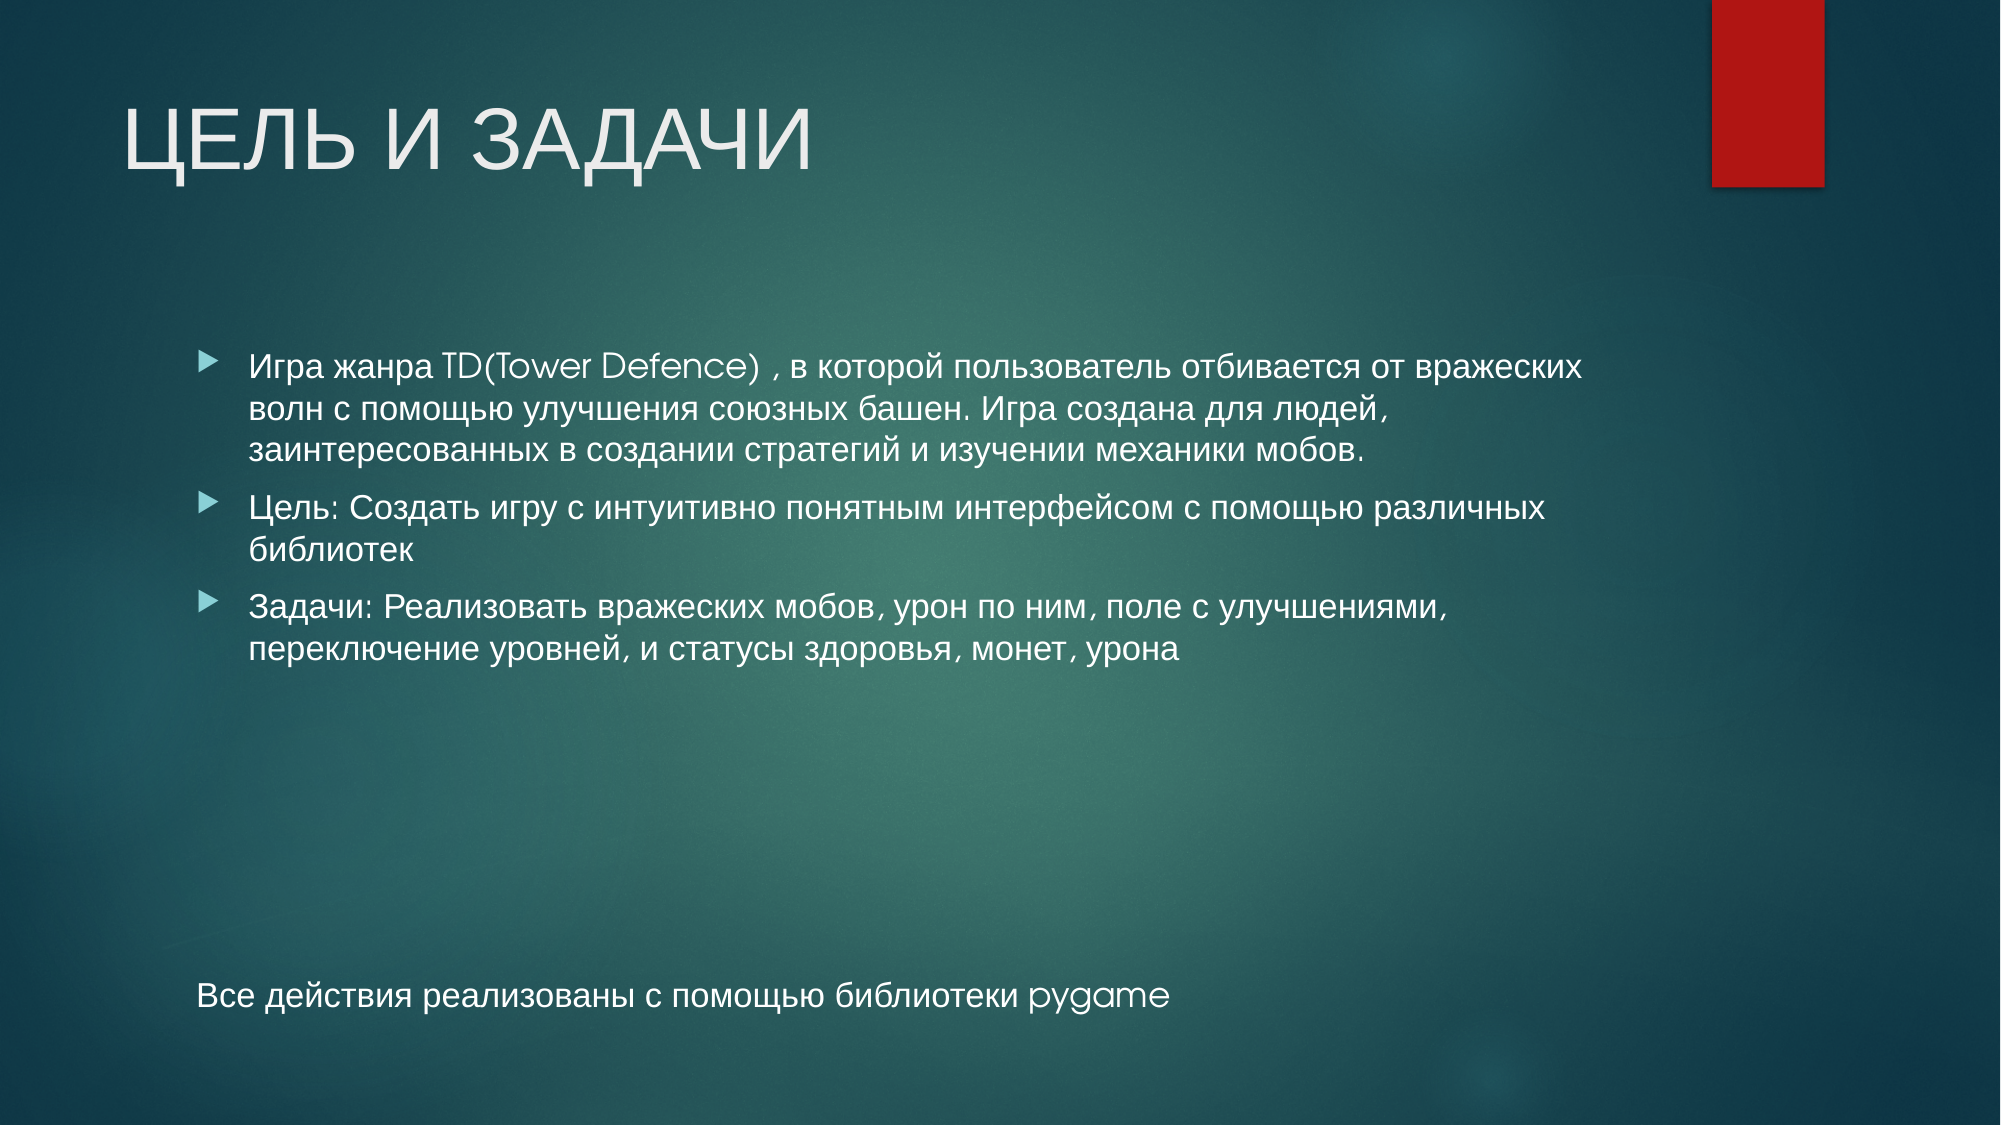

# ЦЕЛЬ И ЗАДАЧИ
Игра жанра TD(Tower Defence) , в которой пользователь отбивается от вражеских волн с помощью улучшения союзных башен. Игра создана для людей, заинтересованных в создании стратегий и изучении механики мобов.
Цель: Создать игру с интуитивно понятным интерфейсом с помощью различных библиотек
Задачи: Реализовать вражеских мобов, урон по ним, поле с улучшениями, переключение уровней, и статусы здоровья, монет, урона

Все действия реализованы с помощью библиотеки pygame